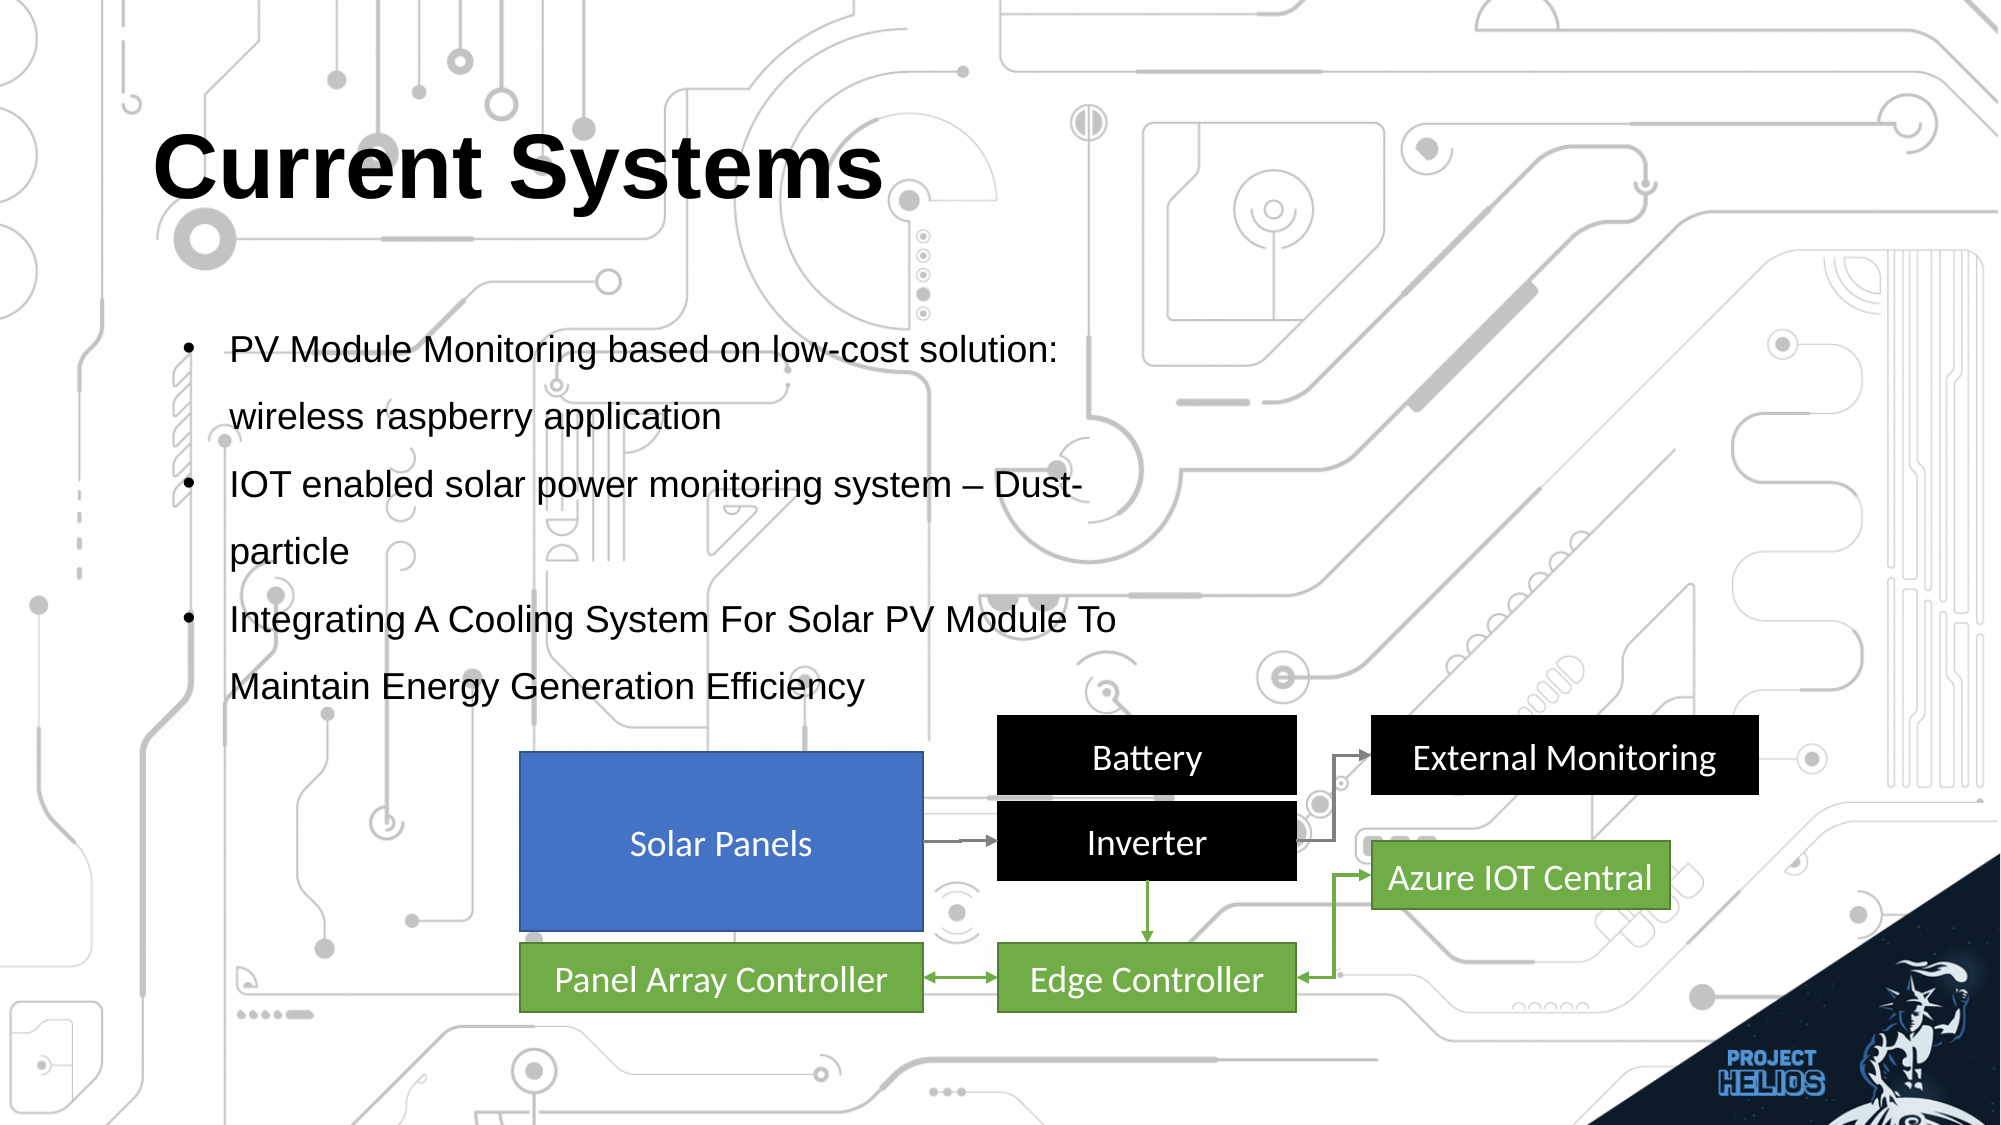

# Current Systems
PV Module Monitoring based on low-cost solution: wireless raspberry application
IOT enabled solar power monitoring system – Dust-particle
Integrating A Cooling System For Solar PV Module To Maintain Energy Generation Efficiency

External Monitoring
Battery
Solar Panels
Inverter
Azure IOT Central
Panel Array Controller
Edge Controller